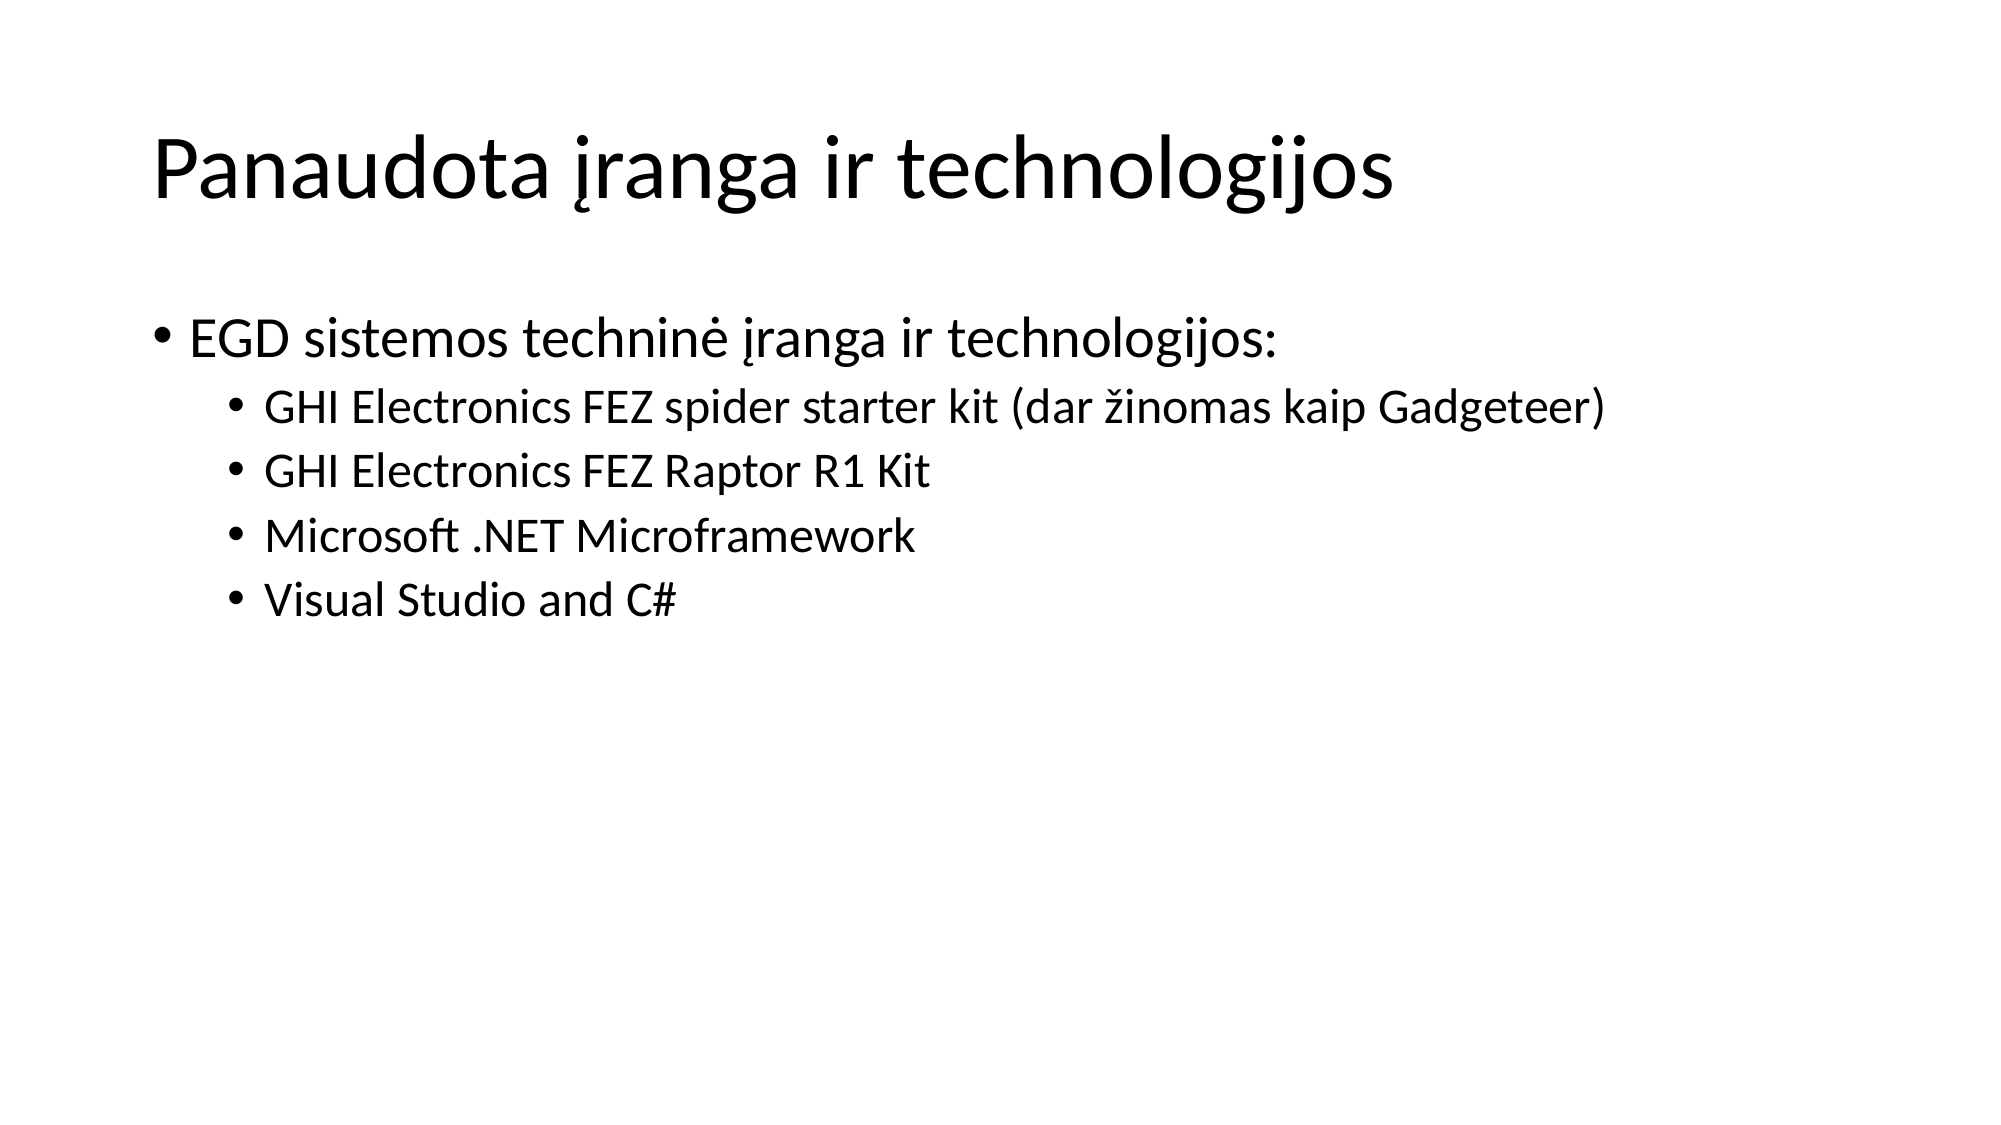

# Panaudota įranga ir technologijos
EGD sistemos techninė įranga ir technologijos:
GHI Electronics FEZ spider starter kit (dar žinomas kaip Gadgeteer)
GHI Electronics FEZ Raptor R1 Kit
Microsoft .NET Microframework
Visual Studio and C#